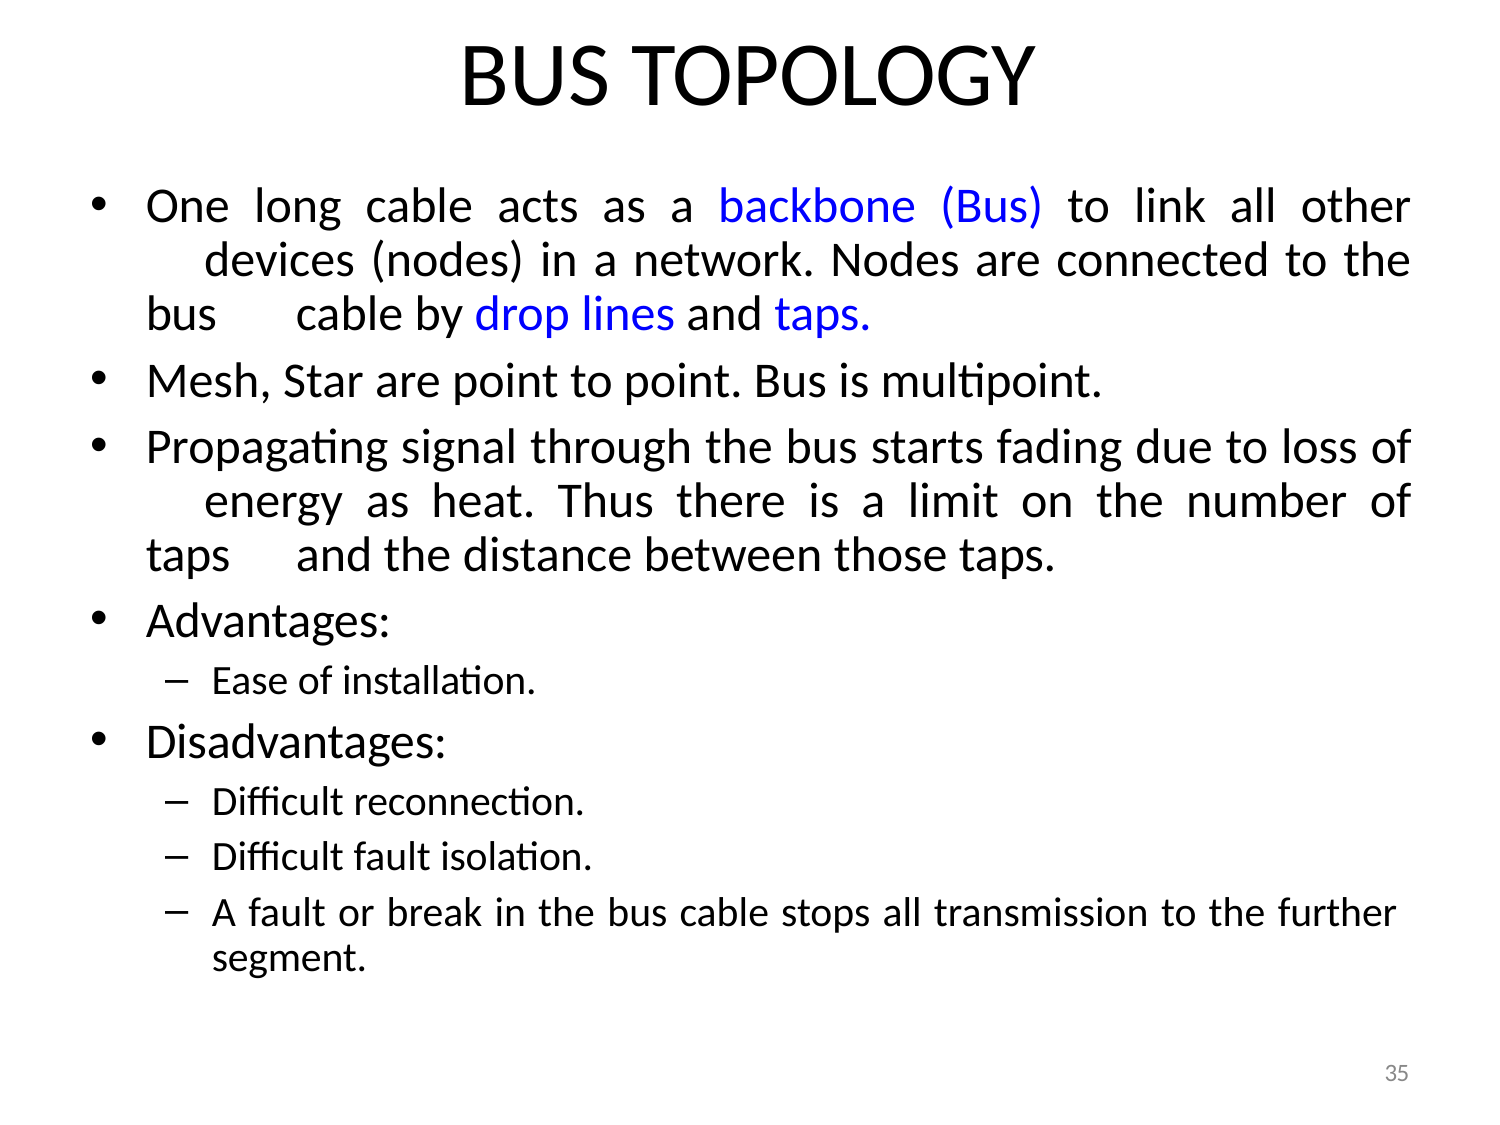

# BUS TOPOLOGY
One long cable acts as a backbone (Bus) to link all other 	devices (nodes) in a network. Nodes are connected to the bus 	cable by drop lines and taps.
Mesh, Star are point to point. Bus is multipoint.
Propagating signal through the bus starts fading due to loss of 	energy as heat. Thus there is a limit on the number of taps 	and the distance between those taps.
Advantages:
Ease of installation.
Disadvantages:
Difficult reconnection.
Difficult fault isolation.
A fault or break in the bus cable stops all transmission to the further segment.
35